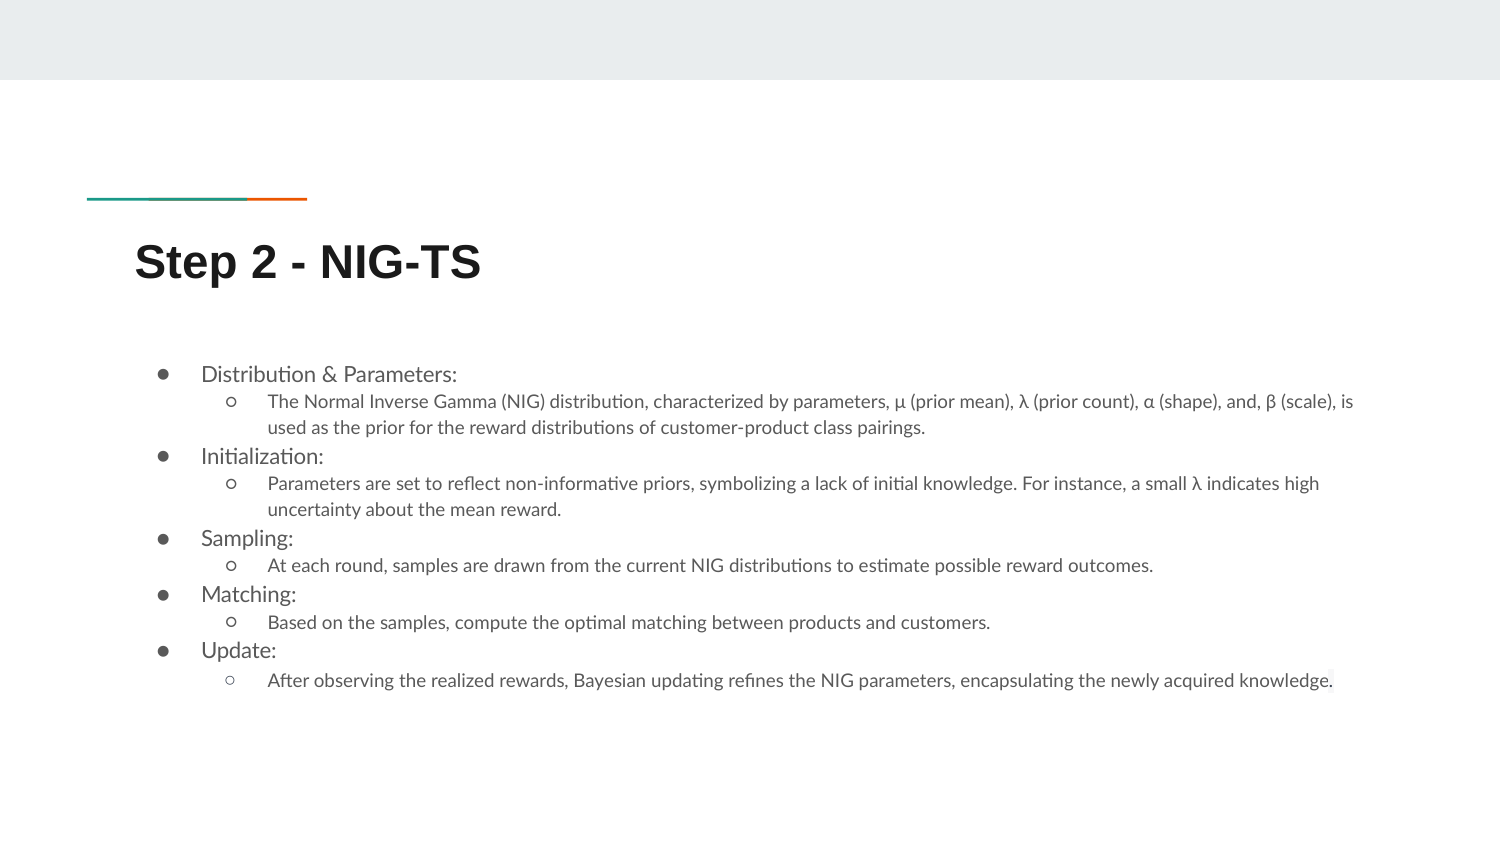

# Step 2 - NIG-TS
Distribution & Parameters:
The Normal Inverse Gamma (NIG) distribution, characterized by parameters, μ (prior mean), λ (prior count), α (shape), and, β (scale), is used as the prior for the reward distributions of customer-product class pairings.
Initialization:
Parameters are set to reflect non-informative priors, symbolizing a lack of initial knowledge. For instance, a small λ indicates high uncertainty about the mean reward.
Sampling:
At each round, samples are drawn from the current NIG distributions to estimate possible reward outcomes.
Matching:
Based on the samples, compute the optimal matching between products and customers.
Update:
After observing the realized rewards, Bayesian updating refines the NIG parameters, encapsulating the newly acquired knowledge.